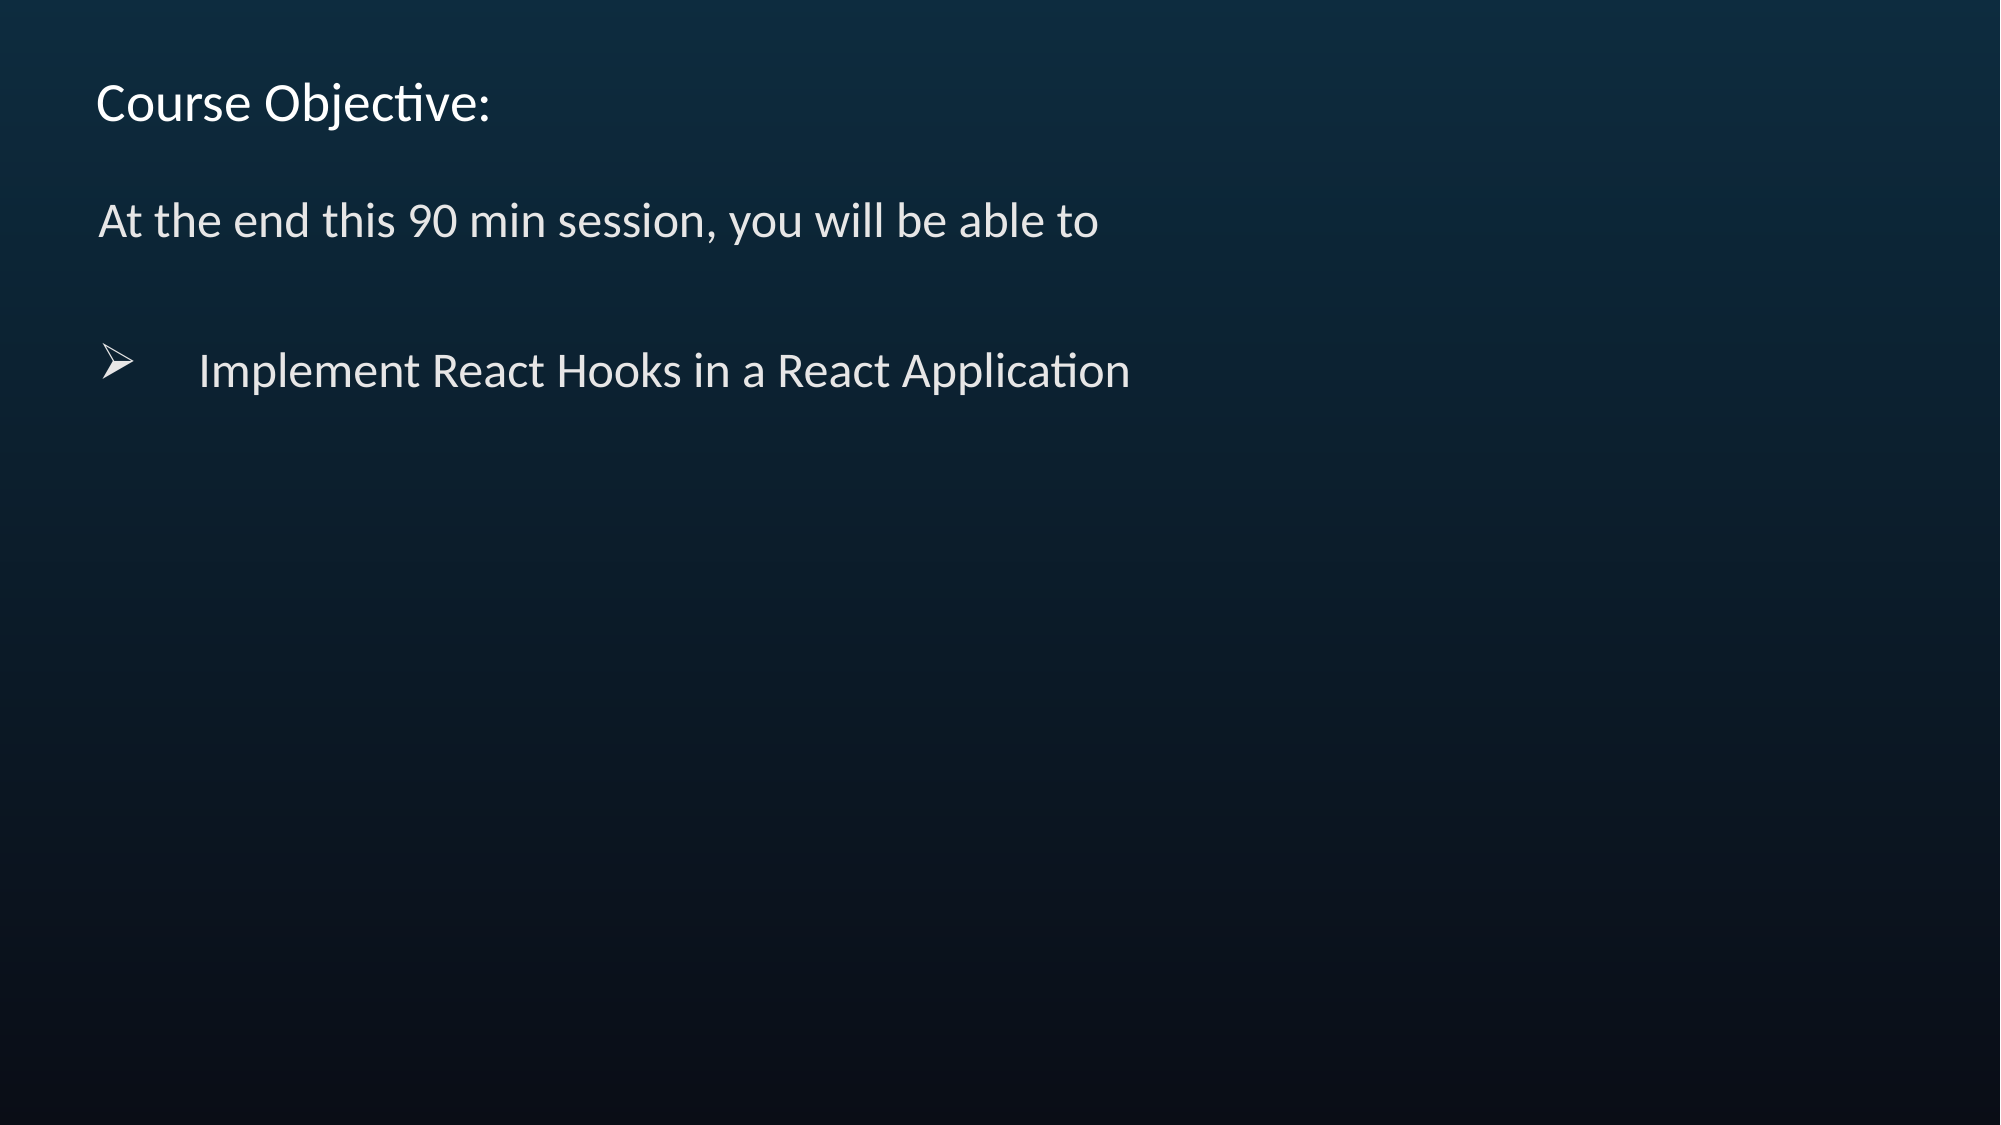

# Course Objective:
At the end this 90 min session, you will be able to

Implement React Hooks in a React Application